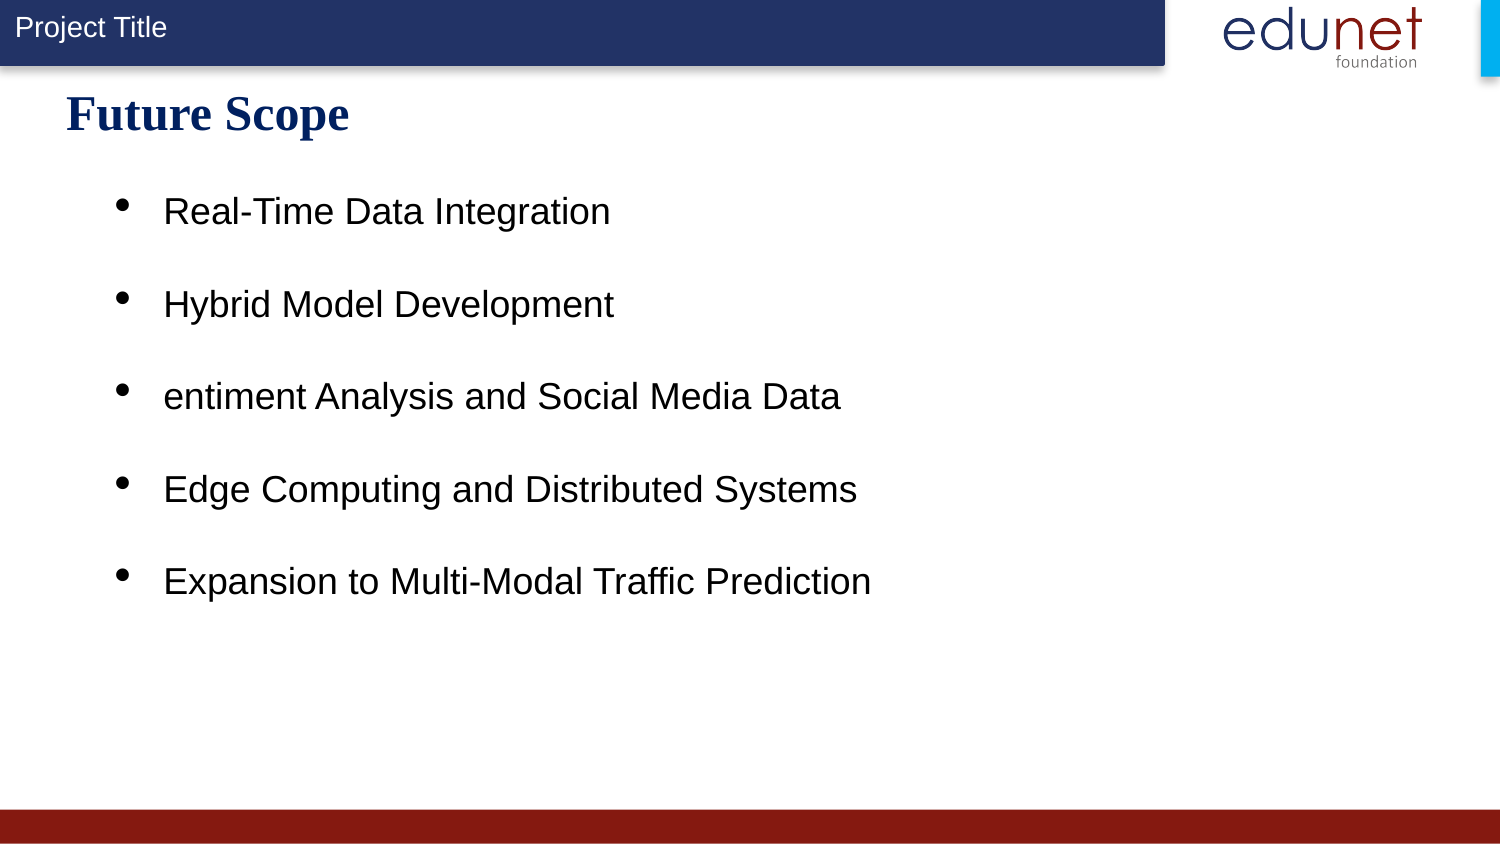

# Future Scope
Real-Time Data Integration
Hybrid Model Development
entiment Analysis and Social Media Data
Edge Computing and Distributed Systems
Expansion to Multi-Modal Traffic Prediction